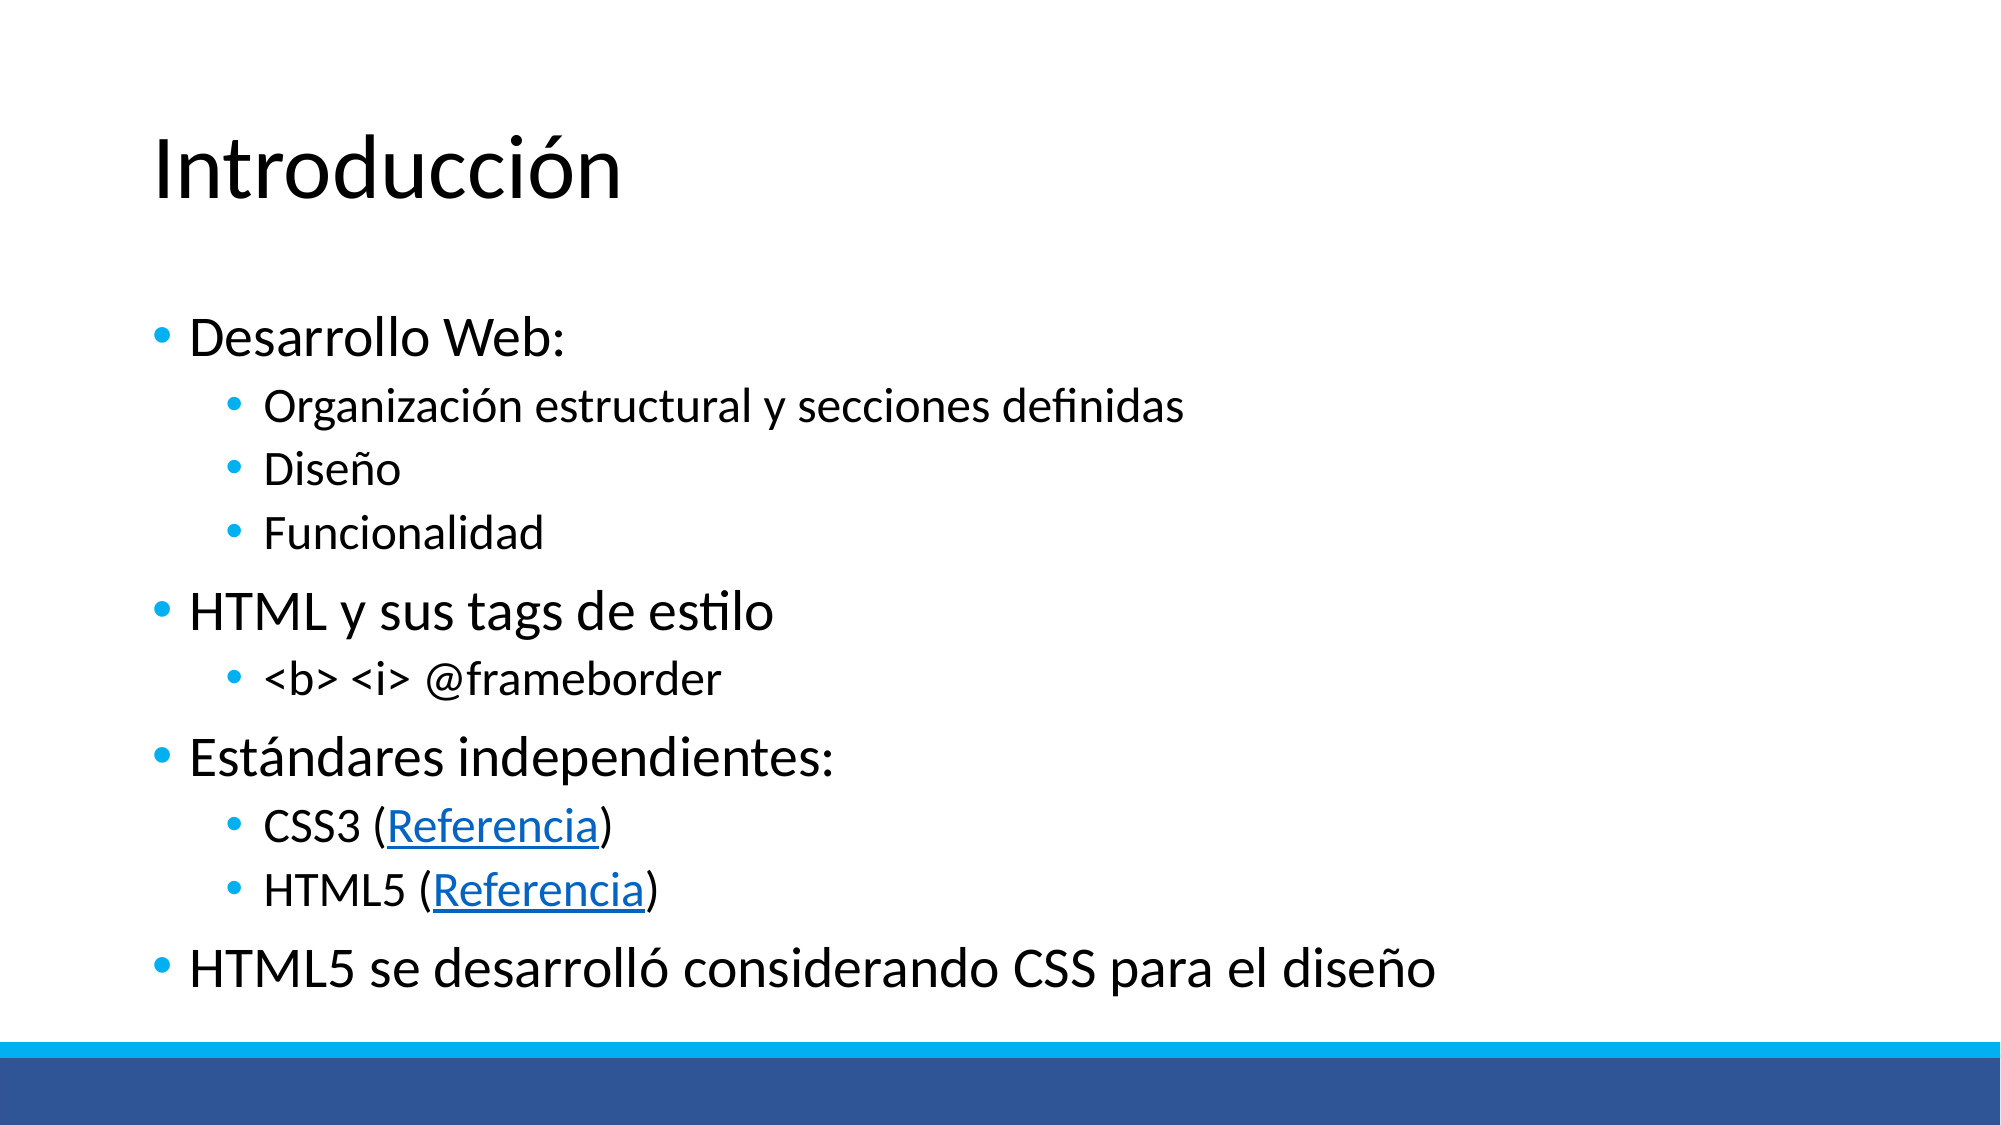

# Introducción
Desarrollo Web:
Organización estructural y secciones definidas
Diseño
Funcionalidad
HTML y sus tags de estilo
<b> <i> @frameborder
Estándares independientes:
CSS3 (Referencia)
HTML5 (Referencia)
HTML5 se desarrolló considerando CSS para el diseño